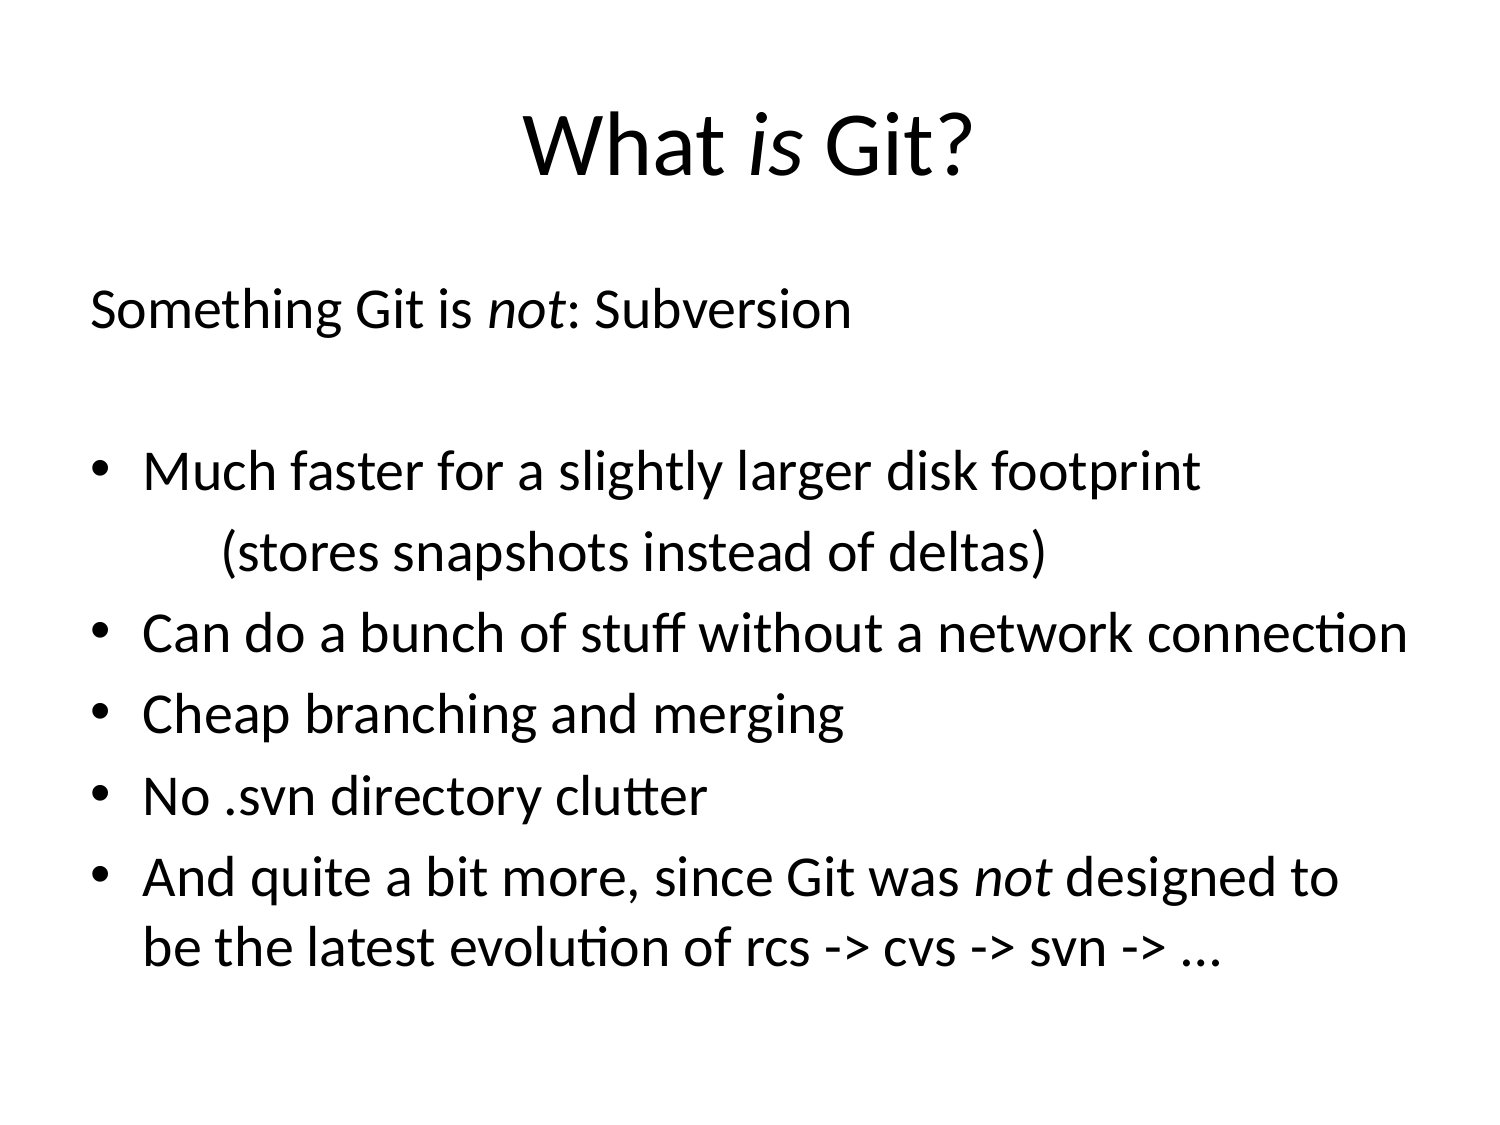

# What is Git?
Something Git is not: Subversion

Much faster for a slightly larger disk footprint
	(stores snapshots instead of deltas)
Can do a bunch of stuff without a network connection
Cheap branching and merging
No .svn directory clutter
And quite a bit more, since Git was not designed to be the latest evolution of rcs -> cvs -> svn -> …